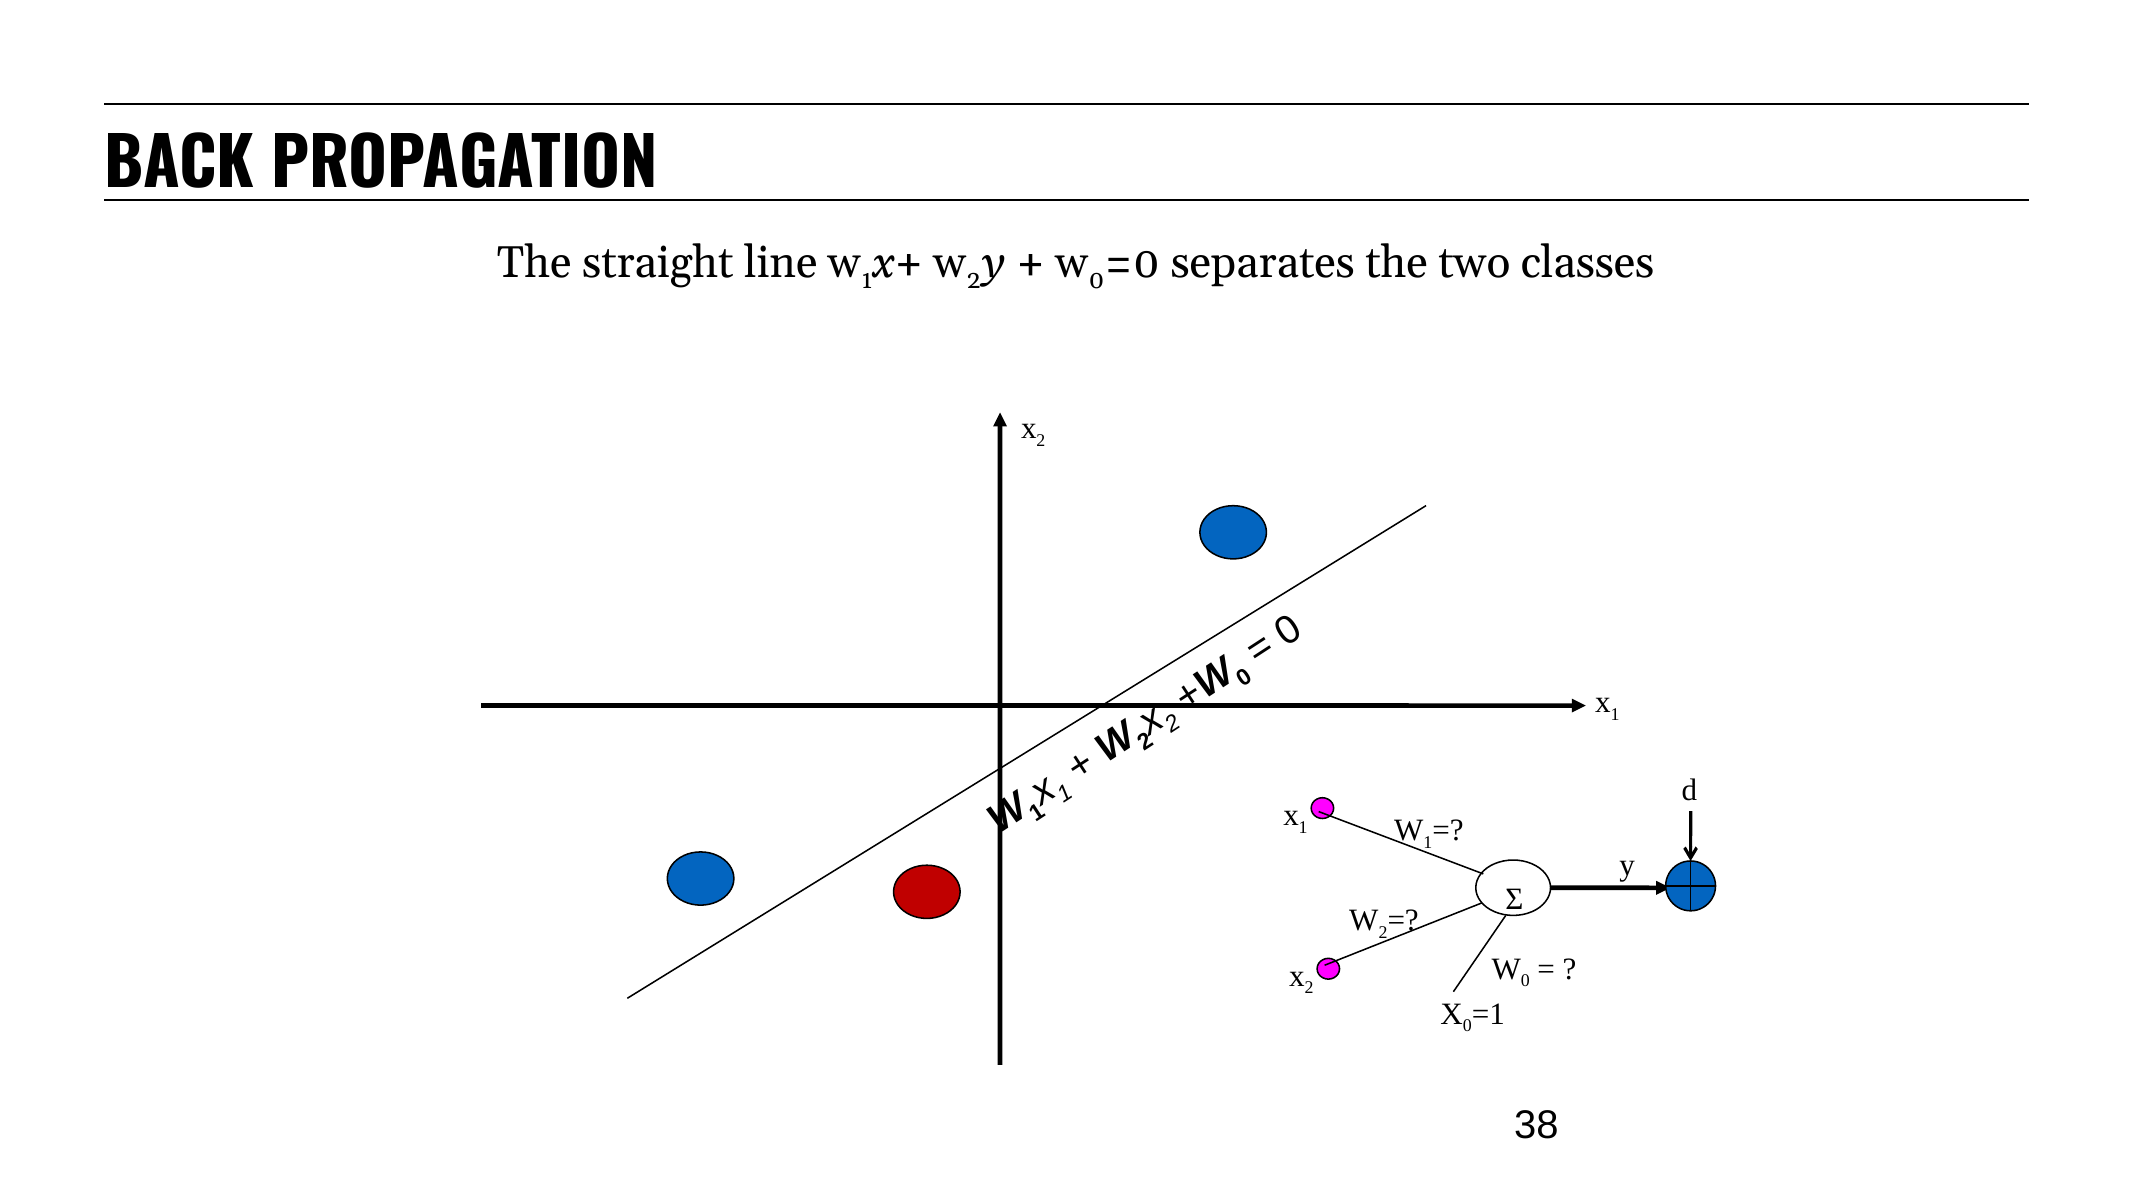

BACK PROPAGATION
The straight line w1x+ w2y + w0=0 separates the two classes
x2

W1x1 + W2x2 +W0 = 0
x1

d
x1

W1=?

Σ

W2=?

W0 = ?
x2

X0=1
y

38